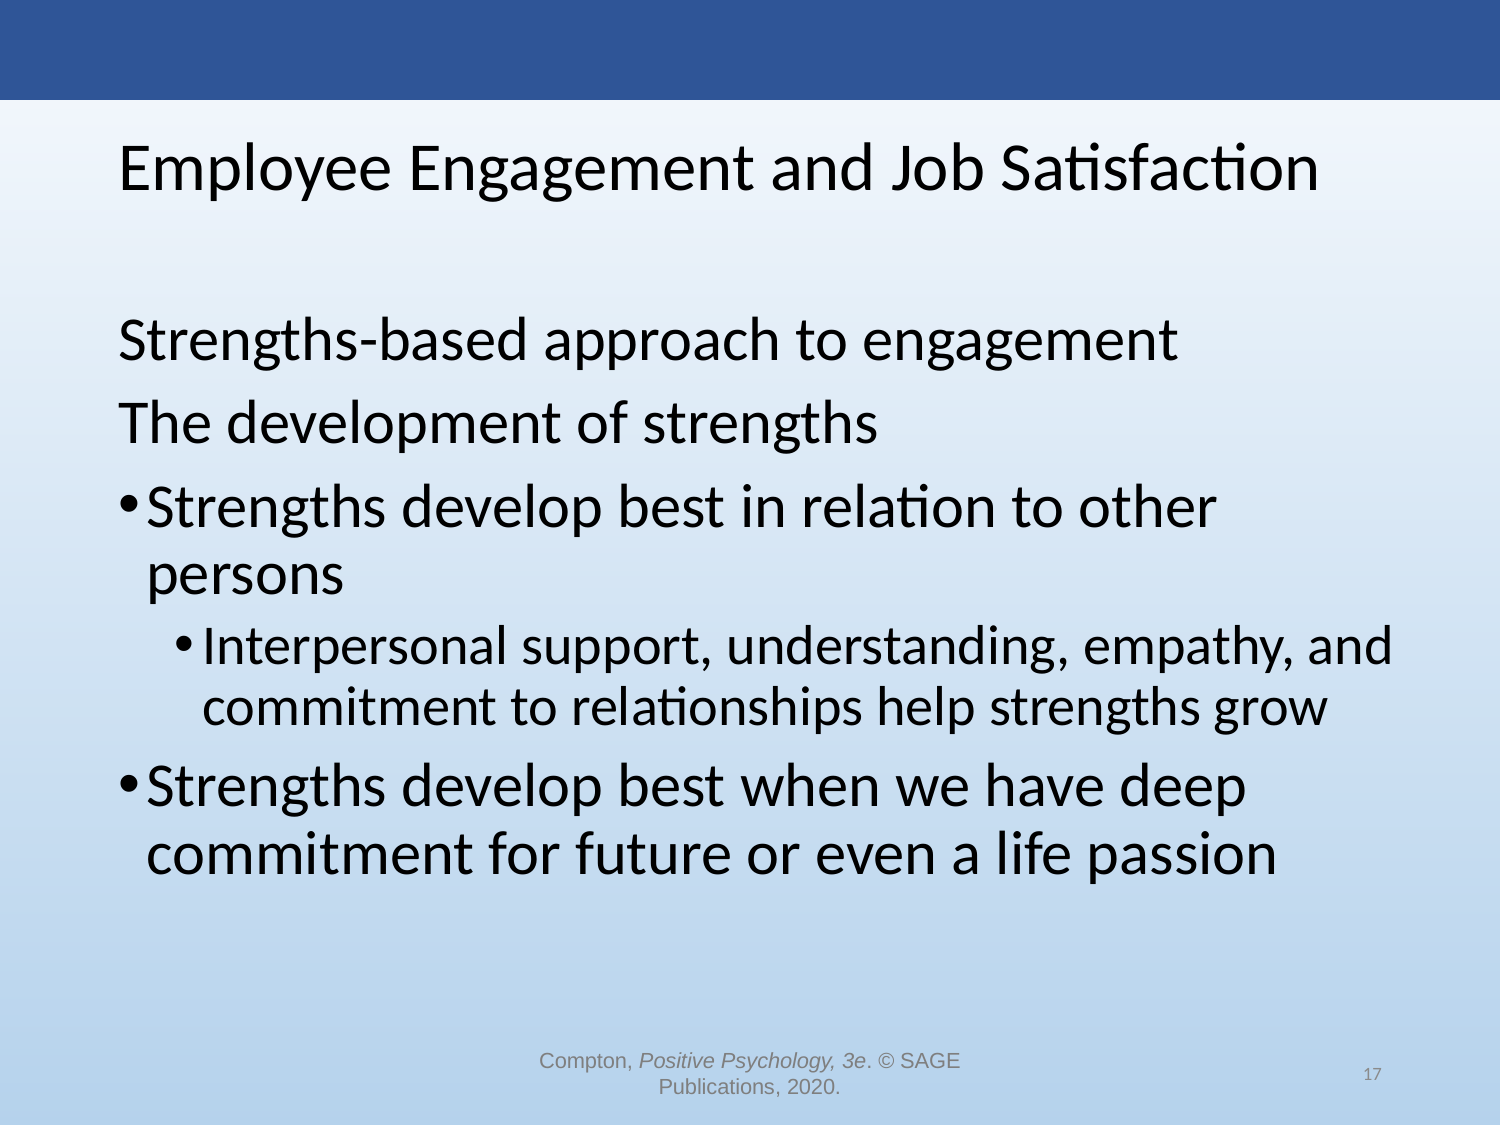

# Employee Engagement and Job Satisfaction
Strengths-based approach to engagement
The development of strengths
Strengths develop best in relation to other persons
Interpersonal support, understanding, empathy, and commitment to relationships help strengths grow
Strengths develop best when we have deep commitment for future or even a life passion

Compton, Positive Psychology, 3e. © SAGE Publications, 2020.
17